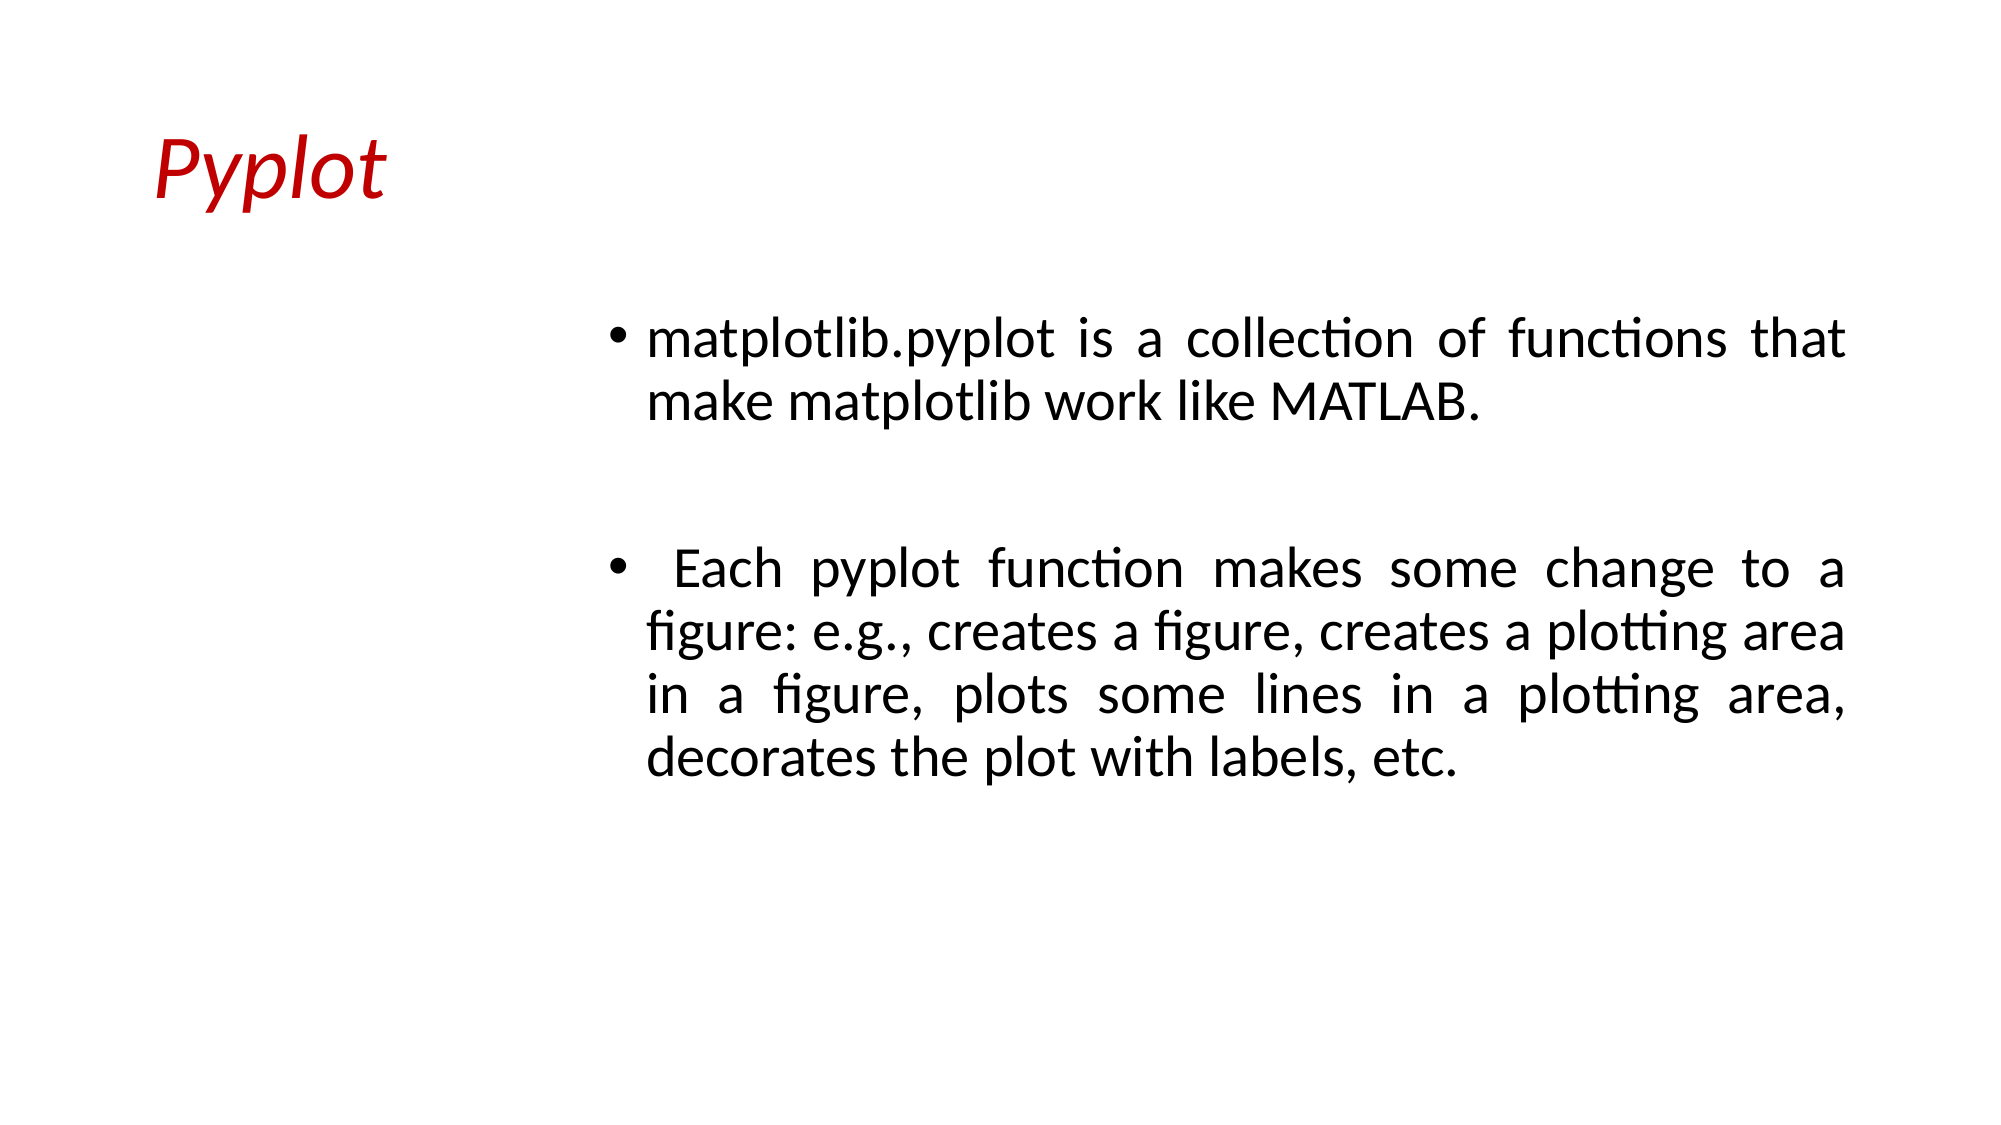

# Pyplot
matplotlib.pyplot is a collection of functions that make matplotlib work like MATLAB.

 Each pyplot function makes some change to a figure: e.g., creates a figure, creates a plotting area in a figure, plots some lines in a plotting area, decorates the plot with labels, etc.